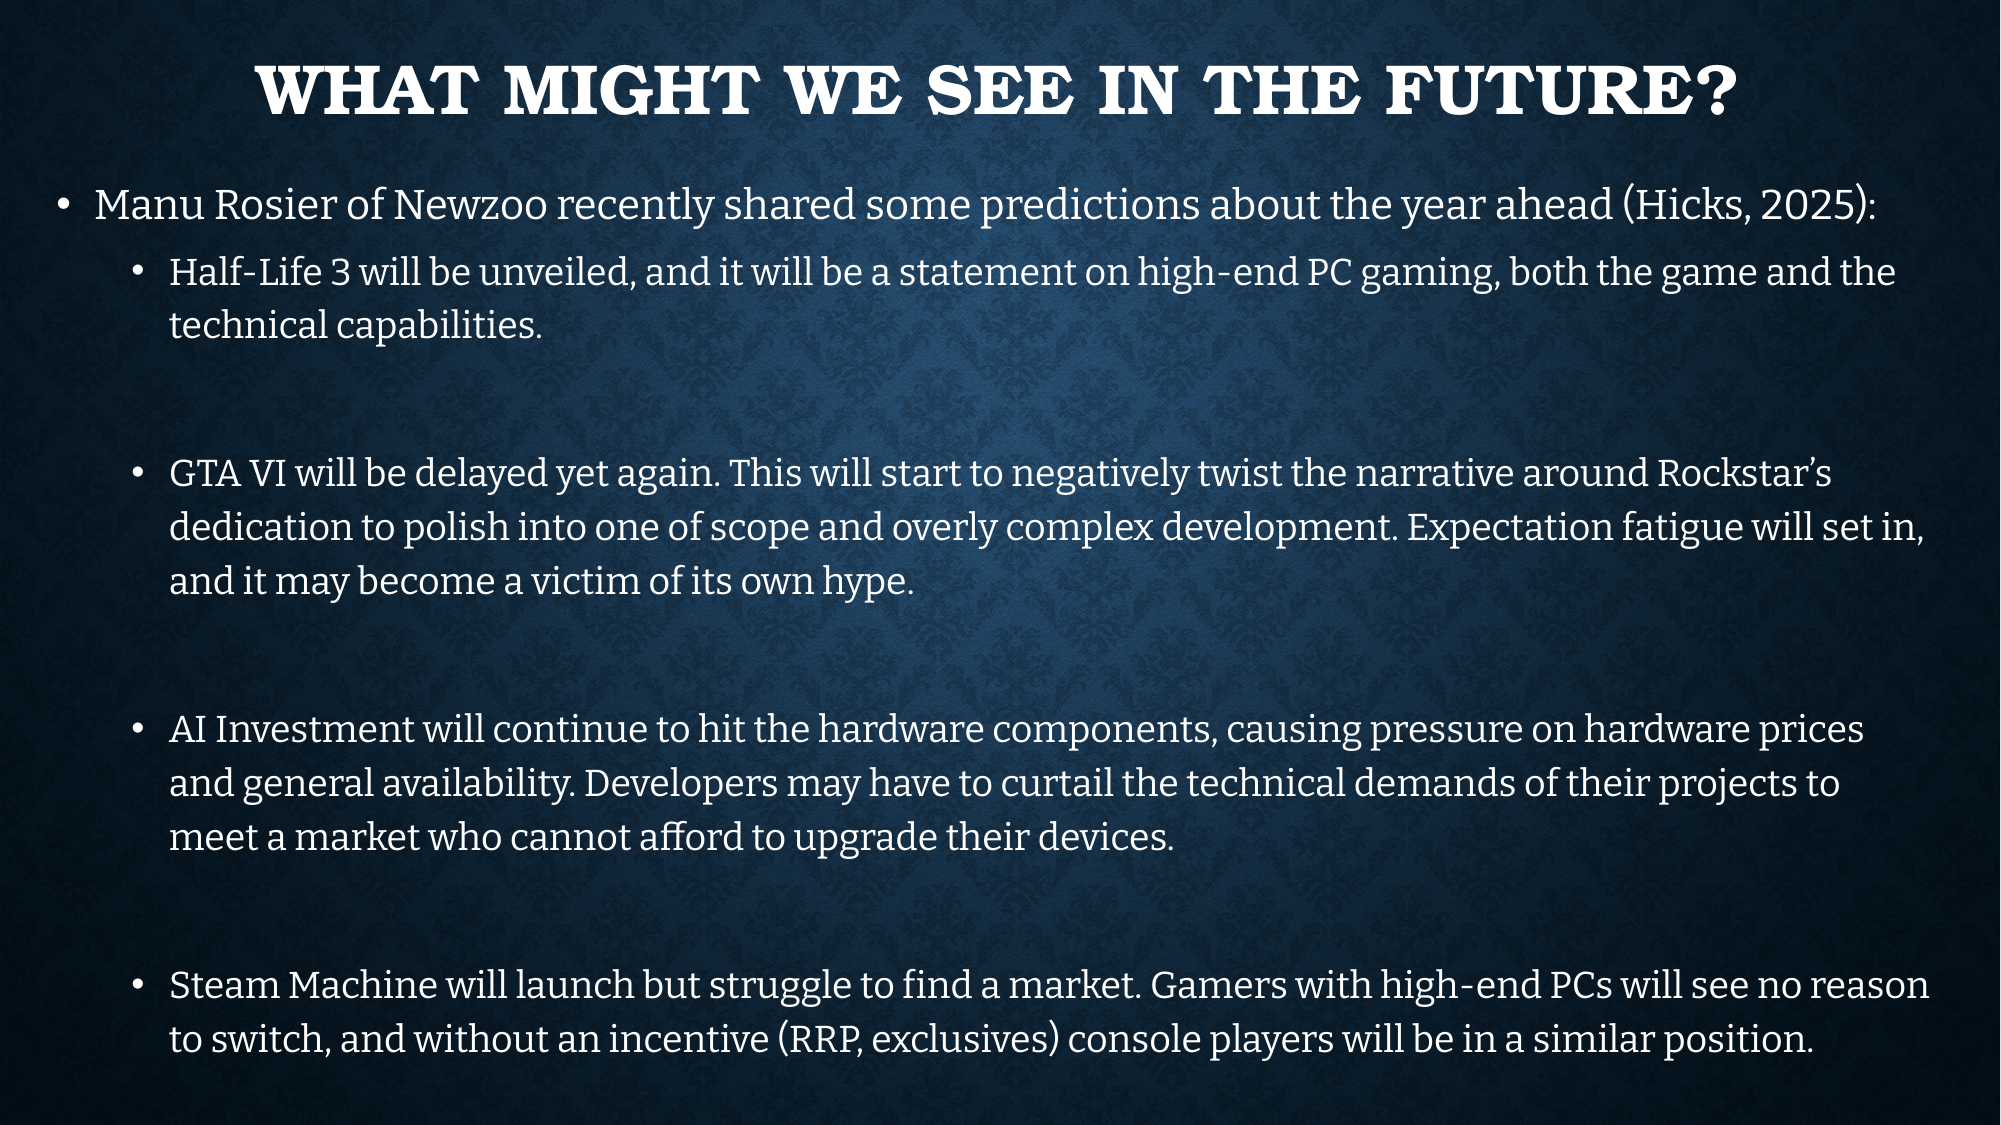

# What might we see in the Future?
Manu Rosier of Newzoo recently shared some predictions about the year ahead (Hicks, 2025):
Half-Life 3 will be unveiled, and it will be a statement on high-end PC gaming, both the game and the technical capabilities.

GTA VI will be delayed yet again. This will start to negatively twist the narrative around Rockstar’s dedication to polish into one of scope and overly complex development. Expectation fatigue will set in, and it may become a victim of its own hype.

AI Investment will continue to hit the hardware components, causing pressure on hardware prices and general availability. Developers may have to curtail the technical demands of their projects to meet a market who cannot afford to upgrade their devices.

Steam Machine will launch but struggle to find a market. Gamers with high-end PCs will see no reason to switch, and without an incentive (RRP, exclusives) console players will be in a similar position.